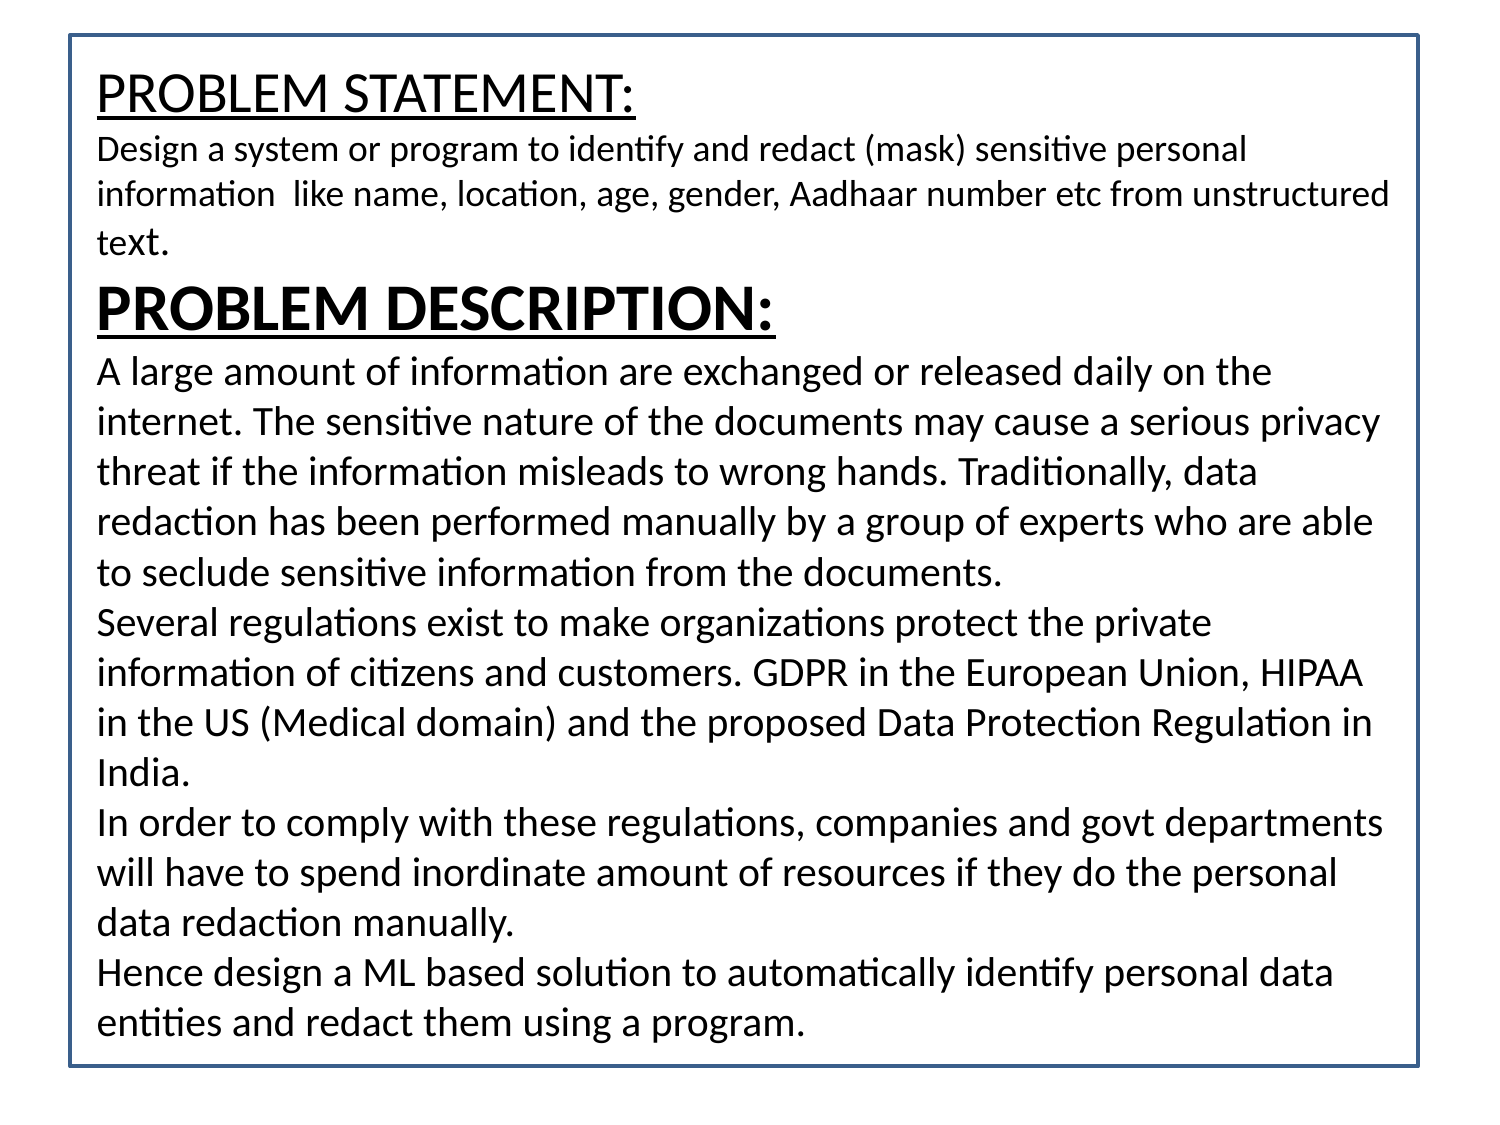

PROBLEM STATEMENT:
Design a system or program to identify and redact (mask) sensitive personal information  like name, location, age, gender, Aadhaar number etc from unstructured text.
PROBLEM DESCRIPTION:
A large amount of information are exchanged or released daily on the internet. The sensitive nature of the documents may cause a serious privacy threat if the information misleads to wrong hands. Traditionally, data redaction has been performed manually by a group of experts who are able to seclude sensitive information from the documents.
Several regulations exist to make organizations protect the private information of citizens and customers. GDPR in the European Union, HIPAA in the US (Medical domain) and the proposed Data Protection Regulation in India.
In order to comply with these regulations, companies and govt departments will have to spend inordinate amount of resources if they do the personal data redaction manually.
Hence design a ML based solution to automatically identify personal data entities and redact them using a program.